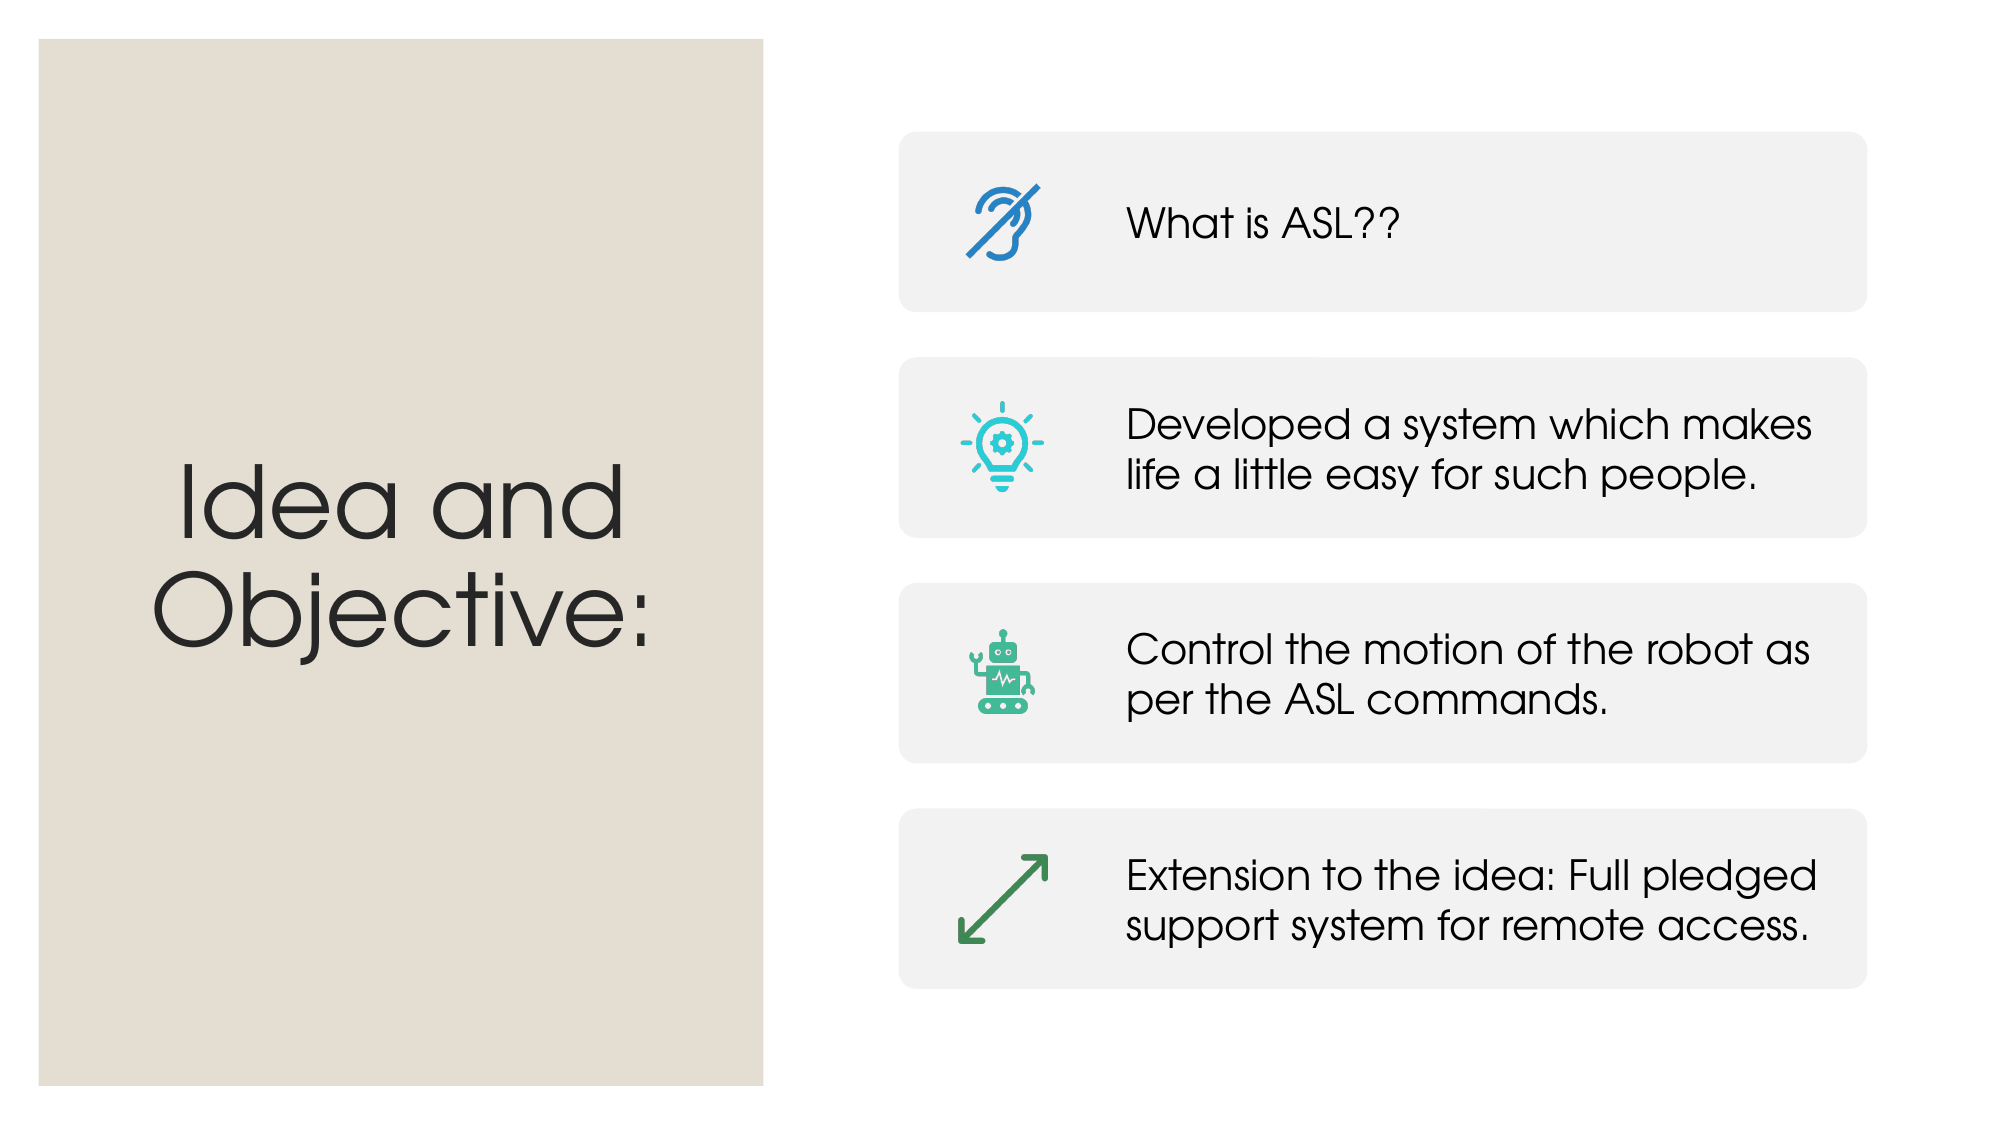

# Idea and Objective:
What is ASL??
Developed a system which makes life a little easy for such people.
Control the motion of the robot as per the ASL commands.
Extension to the idea: Full pledged support system for remote access.